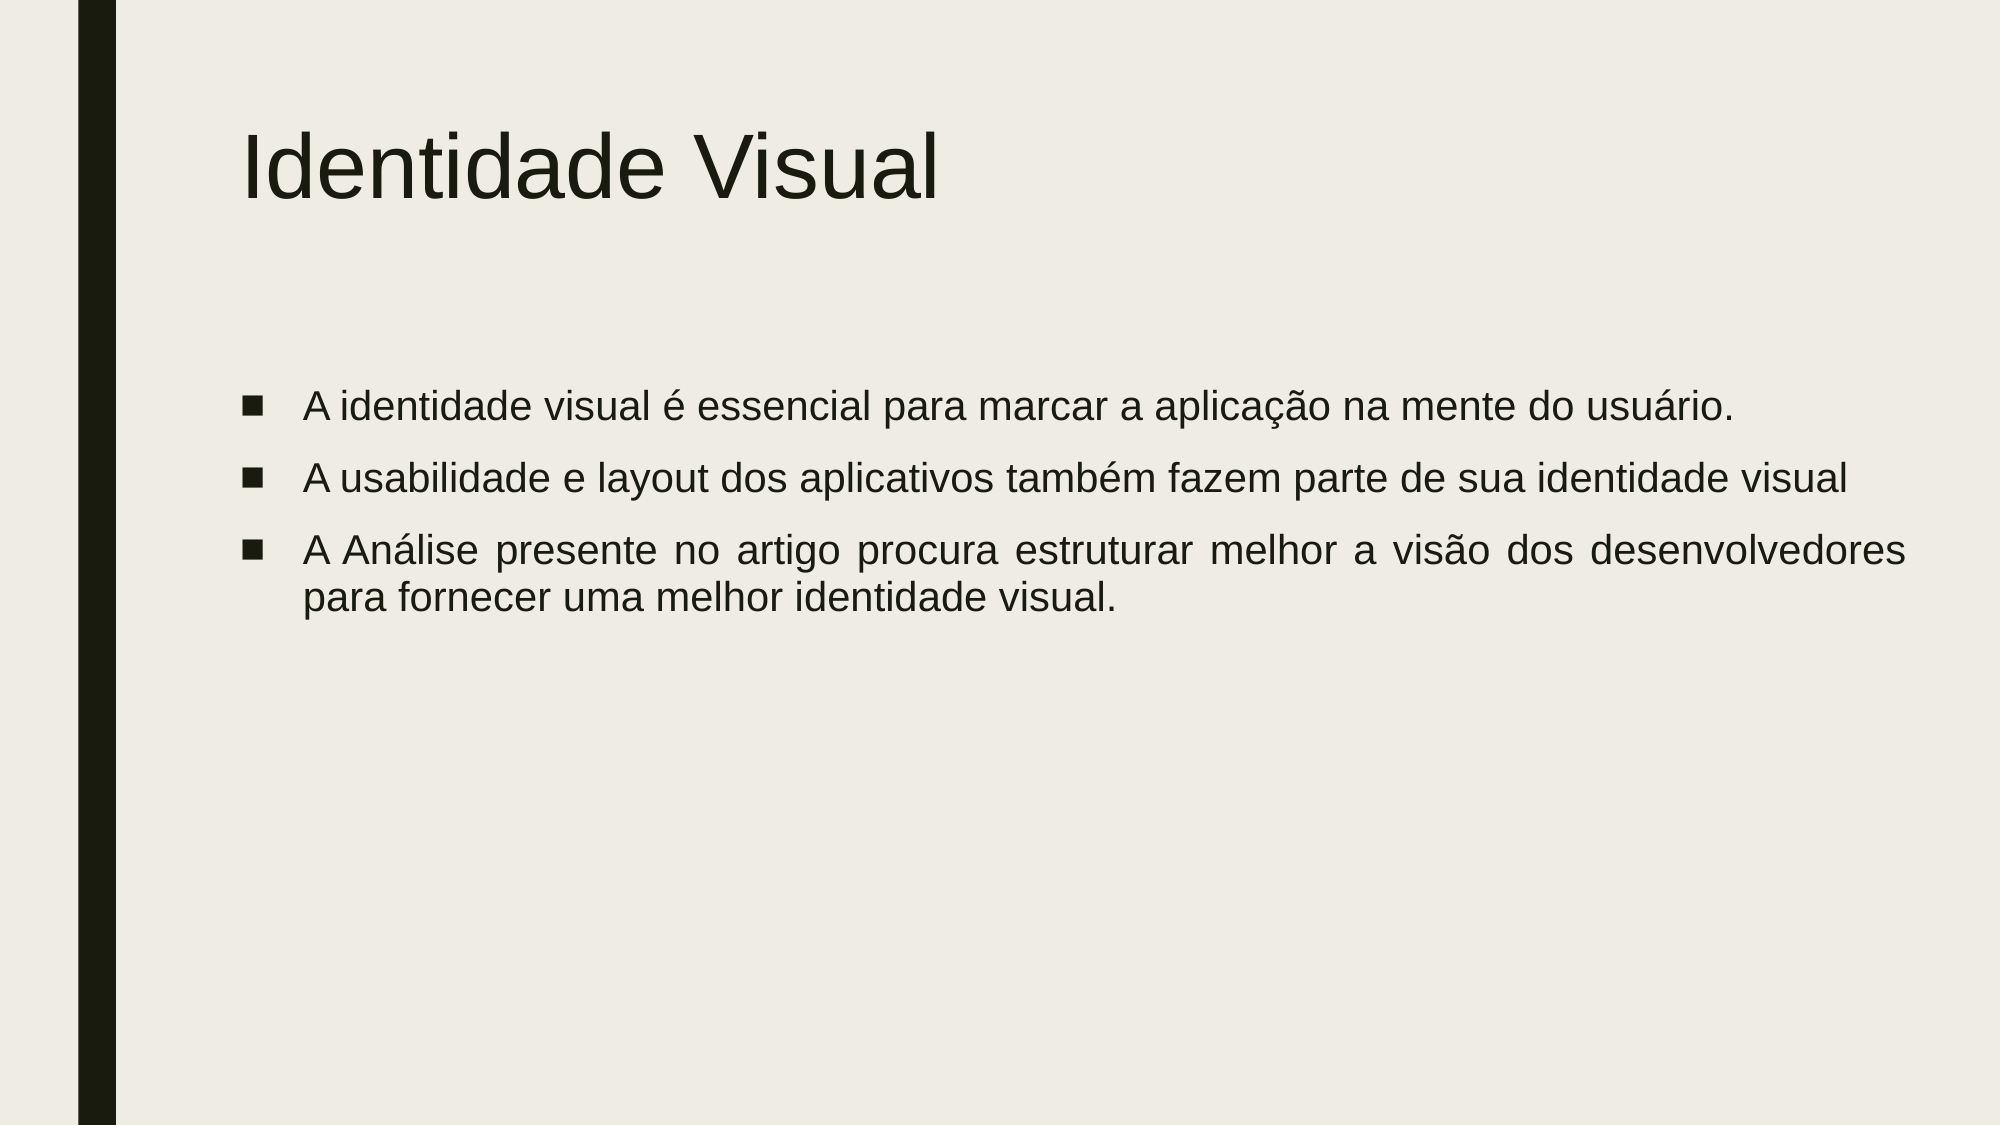

# Identidade Visual
A identidade visual é essencial para marcar a aplicação na mente do usuário.
A usabilidade e layout dos aplicativos também fazem parte de sua identidade visual
A Análise presente no artigo procura estruturar melhor a visão dos desenvolvedores para fornecer uma melhor identidade visual.